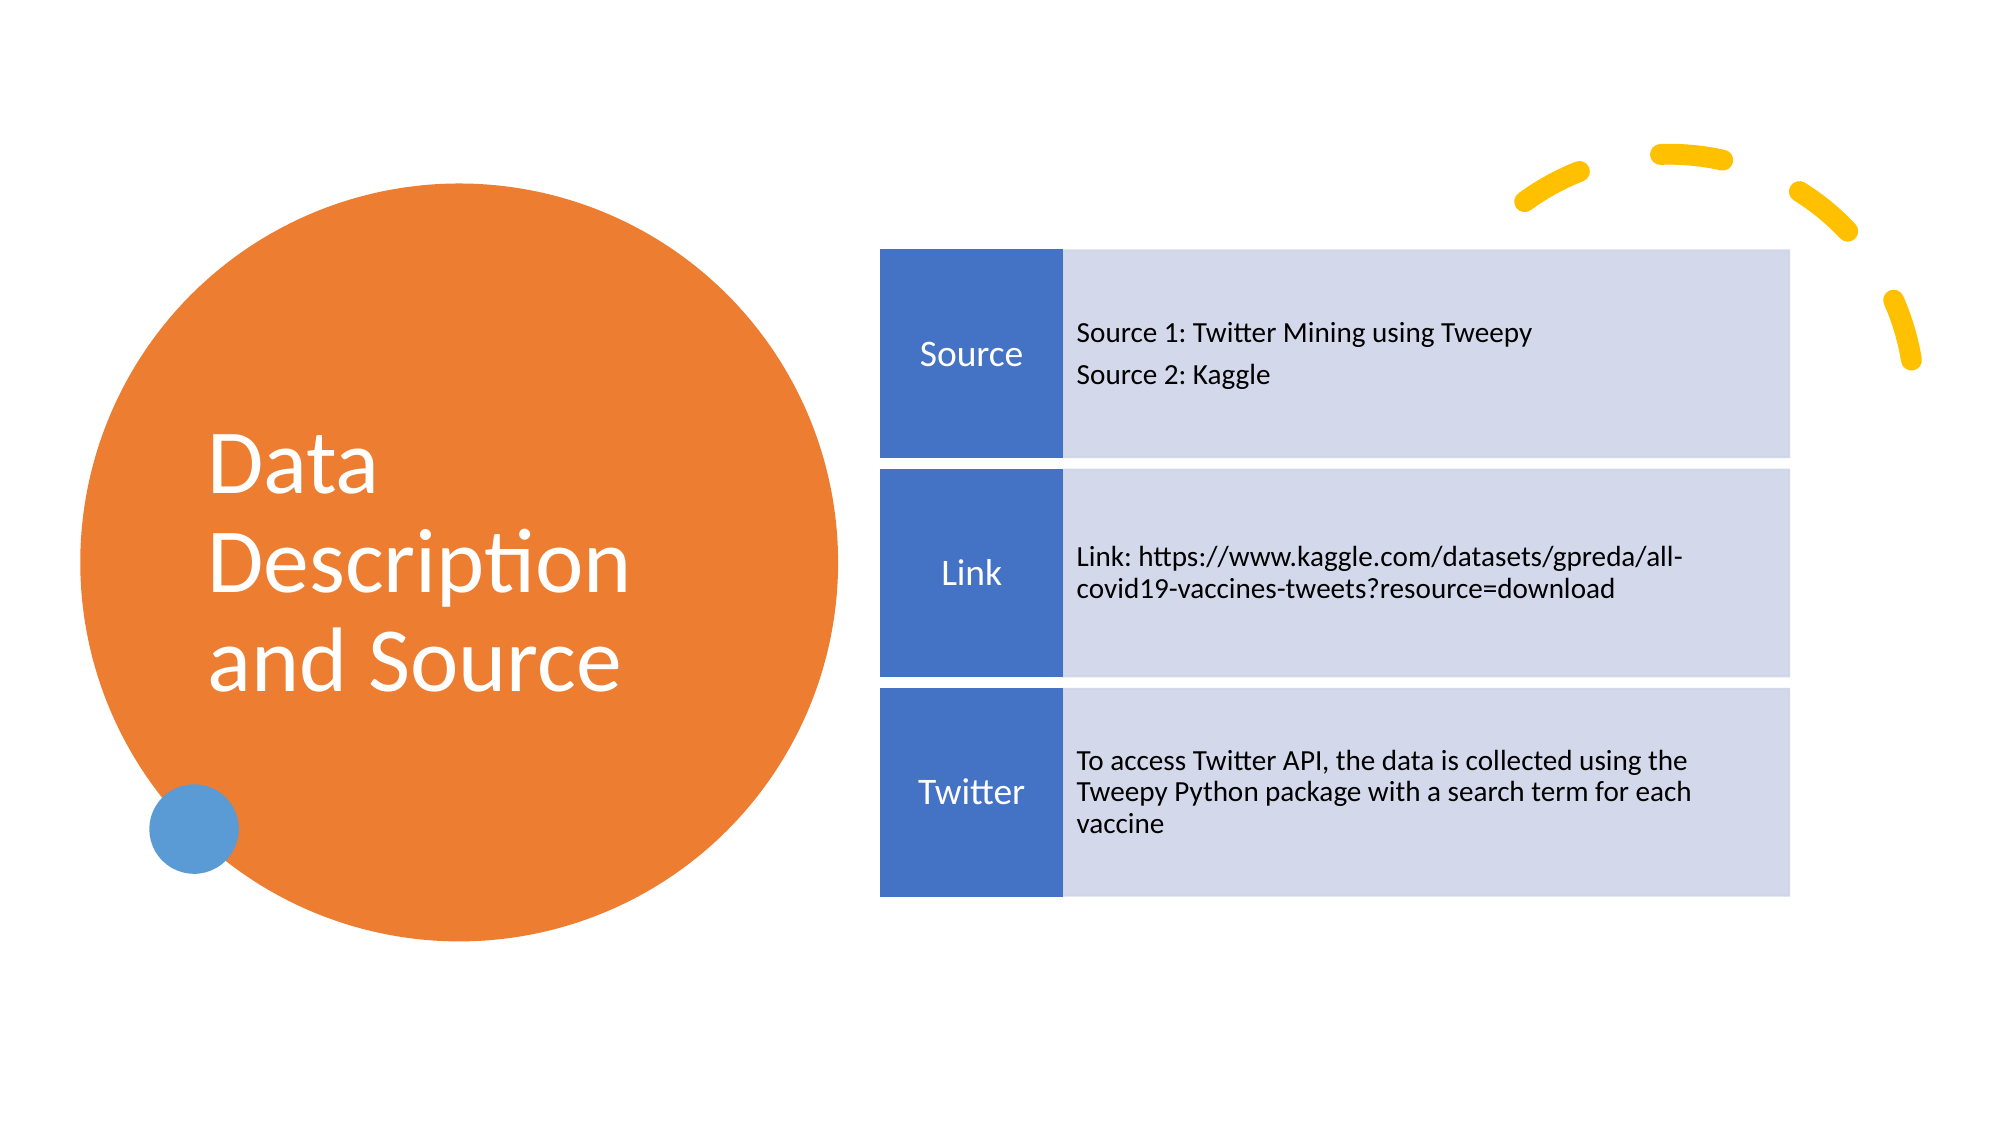

# Data Description and Source
Source 1: Twitter Mining using Tweepy
Source 2: Kaggle
Source
Link: https://www.kaggle.com/datasets/gpreda/all-covid19-vaccines-tweets?resource=download
Link
To access Twitter API, the data is collected using the Tweepy Python package with a search term for each vaccine
Twitter